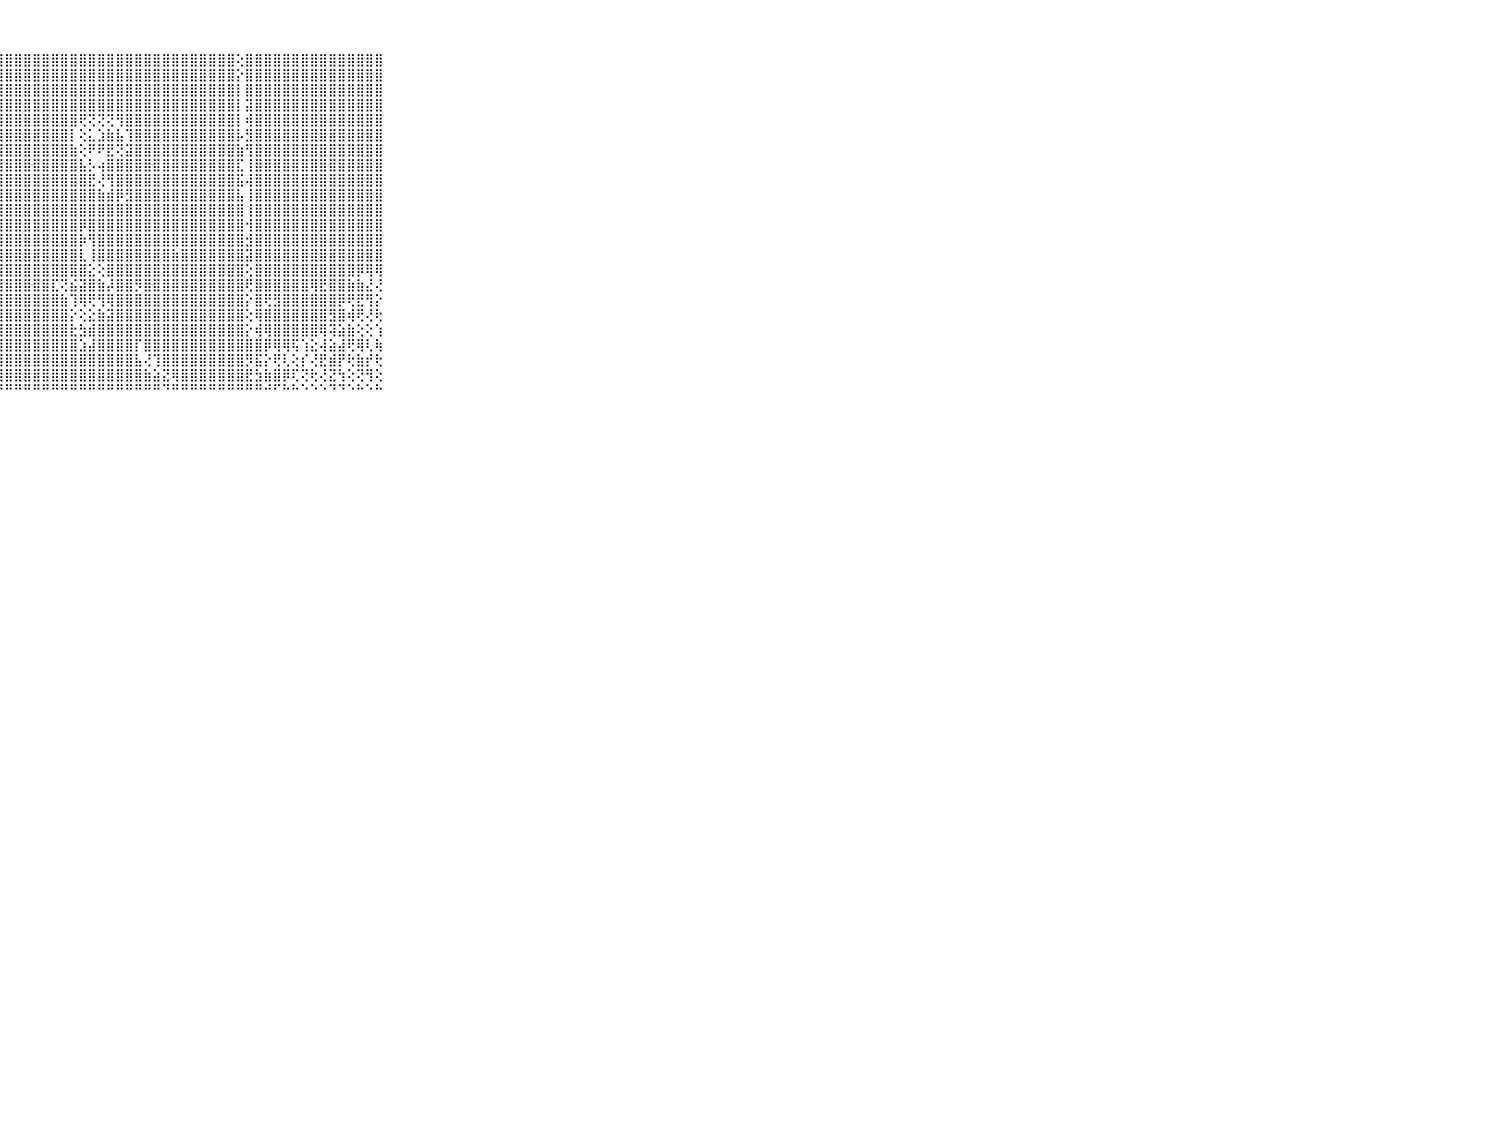

⠀⠀⠀⠀⠀⠀⠀⠀⠀⠀⠀⣿⣿⣿⣿⣿⣿⣿⣿⣿⣿⣿⣿⣿⣿⣿⣿⣿⣿⣿⣿⣿⣿⣿⣿⣿⣿⣿⣿⣿⣿⣿⣿⣿⣿⣿⣿⣿⣿⣿⣿⣿⣿⢕⣿⣿⣿⣿⣿⣿⣿⣿⣿⣿⣿⣿⣿⣿⣿⠀⠀⠀⠀⠀⠀⠀⠀⠀⠀⠀⠀
⠀⠀⠀⠀⠀⠀⠀⠀⠀⠀⠀⣿⣿⣿⣿⣿⣿⣿⣿⣿⣿⣿⣿⣿⣿⣿⣿⣿⣿⣿⣿⣿⣿⣿⣿⣿⣿⣿⣿⣿⣿⣿⣿⣿⣿⣿⣿⣿⣿⣿⣿⣿⣿⡕⣿⣿⣿⣿⣿⣿⣿⣿⣿⣿⣿⣿⣿⣿⣿⠀⠀⠀⠀⠀⠀⠀⠀⠀⠀⠀⠀
⠀⠀⠀⠀⠀⠀⠀⠀⠀⠀⠀⣿⣿⣿⣿⣿⣿⣿⣿⣿⣿⣿⣿⣿⣿⣿⣿⣿⣿⣿⣿⣿⣿⣿⣿⣿⣿⣿⣿⣿⣿⣿⣿⣿⣿⣿⣿⣿⣿⣿⣿⣿⣿⡇⣿⣿⣿⣿⣿⣿⣿⣿⣿⣿⣿⣿⣿⣿⣿⠀⠀⠀⠀⠀⠀⠀⠀⠀⠀⠀⠀
⠀⠀⠀⠀⠀⠀⠀⠀⠀⠀⠀⣿⣿⣿⣿⣿⣿⣿⣿⣿⣿⣿⣿⣿⣿⣿⣿⣿⣿⣿⣿⣿⣿⣿⣿⣿⣿⣿⣿⣿⣿⣿⣿⣿⣿⣿⣿⣿⣿⣿⣿⣿⣿⡇⣽⣿⣿⣿⣿⣿⣿⣿⣿⣿⣿⣿⣿⣿⣿⠀⠀⠀⠀⠀⠀⠀⠀⠀⠀⠀⠀
⠀⠀⠀⠀⠀⠀⠀⠀⠀⠀⠀⣿⣿⣿⣿⣿⣿⣿⣿⣿⣿⣿⣿⣿⣿⣿⣿⣿⣿⣿⣿⣿⣿⣿⣿⣿⢟⢝⢝⢝⢻⣿⣿⣿⣿⣿⣿⣿⣿⣿⣿⣿⣿⡇⢾⣿⣿⣿⣿⣿⣿⣿⣿⣿⣿⣿⣿⣿⣿⠀⠀⠀⠀⠀⠀⠀⠀⠀⠀⠀⠀
⠀⠀⠀⠀⠀⠀⠀⠀⠀⠀⠀⣿⣿⣿⣿⣿⣿⣿⣿⣿⣿⣿⣿⣿⣿⣿⣿⣿⣿⣿⣿⣿⣿⣿⣿⡇⢕⣅⣱⣷⣧⢹⣿⣿⣿⣿⣿⣿⣿⣿⣿⣿⣿⡧⣻⣿⣿⣿⣿⣿⣿⣿⣿⣿⣿⣿⣿⣿⣿⠀⠀⠀⠀⠀⠀⠀⠀⠀⠀⠀⠀
⠀⠀⠀⠀⠀⠀⠀⠀⠀⠀⠀⣿⣿⣿⣿⣿⣿⣿⣿⣿⣿⣿⣿⣿⣿⣿⣿⣿⣿⣿⣿⣿⣿⣿⣿⣷⢕⠟⠟⣟⢝⣽⣿⣿⣿⣿⣿⣿⣿⣿⣿⣿⣿⣷⢻⣿⣿⣿⣿⣿⣿⣿⣿⣿⣿⣿⣿⣿⣿⠀⠀⠀⠀⠀⠀⠀⠀⠀⠀⠀⠀
⠀⠀⠀⠀⠀⠀⠀⠀⠀⠀⠀⣿⣿⣿⣿⣿⣿⣿⣿⣿⣿⣿⣿⣿⣿⣿⣿⣿⣿⣿⣿⣿⣿⣿⣿⣿⣧⡣⢴⣿⣿⣿⣿⣿⣿⣿⣿⣿⣿⣿⣿⣿⣿⣏⢸⣿⣿⣿⣿⣿⣿⣿⣿⣿⣿⣿⣿⣿⣿⠀⠀⠀⠀⠀⠀⠀⠀⠀⠀⠀⠀
⠀⠀⠀⠀⠀⠀⠀⠀⠀⠀⠀⣿⣿⣿⣿⣿⣿⣿⣿⣿⣿⣿⣿⣿⣿⣿⣿⣿⣿⣿⣿⣿⣿⣿⣿⣿⣿⣟⢜⢻⣿⣿⣿⣿⣿⣿⣿⣿⣿⣿⣿⣿⣿⣯⢼⣿⣿⣿⣿⣿⣿⣿⣿⣿⣿⣿⣿⣿⣿⠀⠀⠀⠀⠀⠀⠀⠀⠀⠀⠀⠀
⠀⠀⠀⠀⠀⠀⠀⠀⠀⠀⠀⣿⣿⣿⣿⣿⣿⣿⣿⣿⣿⣿⣿⣿⣿⣿⣿⣿⣿⣿⣿⣿⣿⣿⣿⣿⣿⣿⣷⣾⡿⣻⣿⣿⣿⣿⣿⣿⣿⣿⣿⣿⣿⣧⢸⣿⣿⣿⣿⣿⣿⣿⣿⣿⣿⣿⣿⣿⣿⠀⠀⠀⠀⠀⠀⠀⠀⠀⠀⠀⠀
⠀⠀⠀⠀⠀⠀⠀⠀⠀⠀⠀⣿⣿⣿⣿⣿⣿⣿⣿⣿⣿⣿⣿⣿⣿⣿⣿⣿⣿⣿⣿⣿⣿⣿⣿⣿⣿⣿⣿⣿⣿⣿⣿⣿⣿⣿⣿⣿⣿⣿⣿⣿⣿⣿⢸⣿⣿⣿⣿⣿⣿⣿⣿⣿⣿⣿⣿⣿⣿⠀⠀⠀⠀⠀⠀⠀⠀⠀⠀⠀⠀
⠀⠀⠀⠀⠀⠀⠀⠀⠀⠀⠀⣿⣿⣿⣿⣿⣿⣿⣿⣿⣿⣿⣿⣿⣿⣿⣿⣿⣿⣿⣿⣿⣿⣿⣿⣿⡿⣿⣿⣿⣿⣿⣿⣿⣿⣿⣿⣿⣿⣿⣿⣿⣿⣿⢺⣿⣿⣿⣿⣿⣿⣿⣿⣿⣿⣿⣿⣿⣿⠀⠀⠀⠀⠀⠀⠀⠀⠀⠀⠀⠀
⠀⠀⠀⠀⠀⠀⠀⠀⠀⠀⠀⣿⣿⣿⣿⣿⣿⣿⣿⣿⣿⣿⣿⣿⣿⣿⣿⣿⣿⣿⣿⣿⣿⣿⣿⣿⡷⢻⣿⣿⣿⣿⣿⣿⣿⣿⣿⣿⣿⣿⣿⣿⣿⣿⣺⣿⣿⣿⣿⣿⣿⣿⣿⣿⣿⣿⣿⣿⣿⠀⠀⠀⠀⠀⠀⠀⠀⠀⠀⠀⠀
⠀⠀⠀⠀⠀⠀⠀⠀⠀⠀⠀⣿⣿⣿⣿⣿⣿⣿⣿⣿⣿⣿⣿⣿⣿⣿⣿⣿⣿⣿⣿⣿⣿⣿⣿⣿⣇⢸⣿⣿⣿⣿⣿⣿⣿⣿⣷⣿⣿⣿⣿⣿⣿⣿⣽⣿⣿⣿⣿⣿⣿⣿⣿⣿⣿⣿⣿⣿⣿⠀⠀⠀⠀⠀⠀⠀⠀⠀⠀⠀⠀
⠀⠀⠀⠀⠀⠀⠀⠀⠀⠀⠀⣿⣿⣿⣿⣿⣿⣿⣿⣿⣿⣿⣿⣿⣿⣿⣿⣿⣿⣿⣿⣿⣿⣿⣿⣿⣿⣕⢕⣿⣿⣿⣿⣿⣿⣿⣿⣿⣿⣿⣿⣿⣿⣿⢕⣿⣿⣿⣿⣿⣿⣿⣿⣿⣿⣿⡿⢿⢿⠀⠀⠀⠀⠀⠀⠀⠀⠀⠀⠀⠀
⠀⠀⠀⠀⠀⠀⠀⠀⠀⠀⠀⣿⣿⣿⣿⣿⣿⣿⣿⣿⣿⣿⣿⣿⣿⣿⣿⣿⣿⣿⣿⣿⣿⣏⢝⣮⣽⣿⣷⡼⣿⣿⡻⣿⣿⣿⣿⣿⣿⣿⣿⣿⣿⣿⢟⣿⣿⣿⣿⣿⣿⢿⣟⣿⣿⣷⣷⣜⢜⠀⠀⠀⠀⠀⠀⠀⠀⠀⠀⠀⠀
⠀⠀⠀⠀⠀⠀⠀⠀⠀⠀⠀⣿⣿⣿⣿⣿⣿⣿⣿⣿⣿⣿⣿⣿⣿⣿⣿⣿⣿⣿⣿⣿⣿⣿⣷⢹⢿⢟⢻⢿⣿⣿⣿⣿⣿⣿⣿⣿⣿⣿⣿⣿⣿⣿⡕⣿⢟⣻⣿⣿⣿⣿⣿⣿⡿⢟⣟⢻⡕⠀⠀⠀⠀⠀⠀⠀⠀⠀⠀⠀⠀
⠀⠀⠀⠀⠀⠀⠀⠀⠀⠀⠀⣿⣿⣿⣿⣿⣿⣿⣿⣿⣿⣿⣿⣿⣿⣿⣿⣿⣿⣿⣿⣿⣿⣿⣿⡕⢕⣕⣷⣽⣿⣿⣿⣿⣿⣿⣿⣿⣿⣿⣿⣿⣿⣿⢕⢿⣿⣿⣿⣿⣿⣿⣿⣻⣿⢾⢟⢜⢗⠀⠀⠀⠀⠀⠀⠀⠀⠀⠀⠀⠀
⠀⠀⠀⠀⠀⠀⠀⠀⠀⠀⠀⣿⣿⣿⣿⣿⣿⣿⣿⣿⣿⣿⣿⣿⣿⣿⣿⣿⣿⣿⣿⣿⣿⣿⣿⣗⣳⣾⣿⣿⣿⣿⣿⣿⣿⣿⣿⣿⣿⣿⣿⣿⣿⣿⡕⢾⢿⣿⣿⣿⣿⣿⢿⢽⣵⣷⢕⢕⢱⠀⠀⠀⠀⠀⠀⠀⠀⠀⠀⠀⠀
⠀⠀⠀⠀⠀⠀⠀⠀⠀⠀⠀⣿⣿⣿⣿⣿⣿⣿⣿⣿⣿⣿⣿⣿⣿⣿⣿⣿⣿⣿⣿⣿⣿⣿⣿⣿⣱⣼⣿⣿⣿⣿⡏⣿⣿⣿⣿⣿⣿⣿⣿⣿⣿⣿⣿⣿⡿⢿⢿⢯⢱⣕⢼⣵⣼⢟⢿⢇⢷⠀⠀⠀⠀⠀⠀⠀⠀⠀⠀⠀⠀
⠀⠀⠀⠀⠀⠀⠀⠀⠀⠀⠀⣿⣿⣿⣿⣿⣿⣿⣿⣿⣿⣿⣿⣿⣿⣿⣿⣿⣿⣿⣿⣿⣿⣿⣿⣿⣿⣿⣿⣿⣿⣿⣧⢜⢹⣿⣿⣿⣿⣿⣿⣿⣿⣿⡻⣯⡕⢟⢇⢕⡎⢜⣟⣾⡟⢗⣷⡞⢗⠀⠀⠀⠀⠀⠀⠀⠀⠀⠀⠀⠀
⠀⠀⠀⠀⠀⠀⠀⠀⠀⠀⠀⣿⣿⣿⣿⣿⣿⣿⣿⣿⣿⣿⣿⣿⣿⣿⣿⣿⣿⣿⣿⣿⣿⣿⣿⣿⣿⣿⣿⣿⣿⣿⣿⣷⣵⣝⢿⣿⣿⣿⣿⣿⣿⣿⣟⣳⣷⣿⡿⢏⢝⢗⢜⣝⢳⢕⢝⢻⢕⠀⠀⠀⠀⠀⠀⠀⠀⠀⠀⠀⠀
⠀⠀⠀⠀⠀⠀⠀⠀⠀⠀⠀⠛⠛⠛⠛⠛⠛⠛⠛⠛⠛⠛⠛⠛⠛⠛⠛⠛⠛⠛⠛⠛⠛⠛⠛⠛⠛⠛⠛⠛⠛⠛⠛⠛⠛⠙⠛⠛⠛⠛⠛⠛⠛⠛⠛⠛⠚⠋⠓⠓⠑⠑⠑⠙⠙⠑⠓⠑⠓⠀⠀⠀⠀⠀⠀⠀⠀⠀⠀⠀⠀